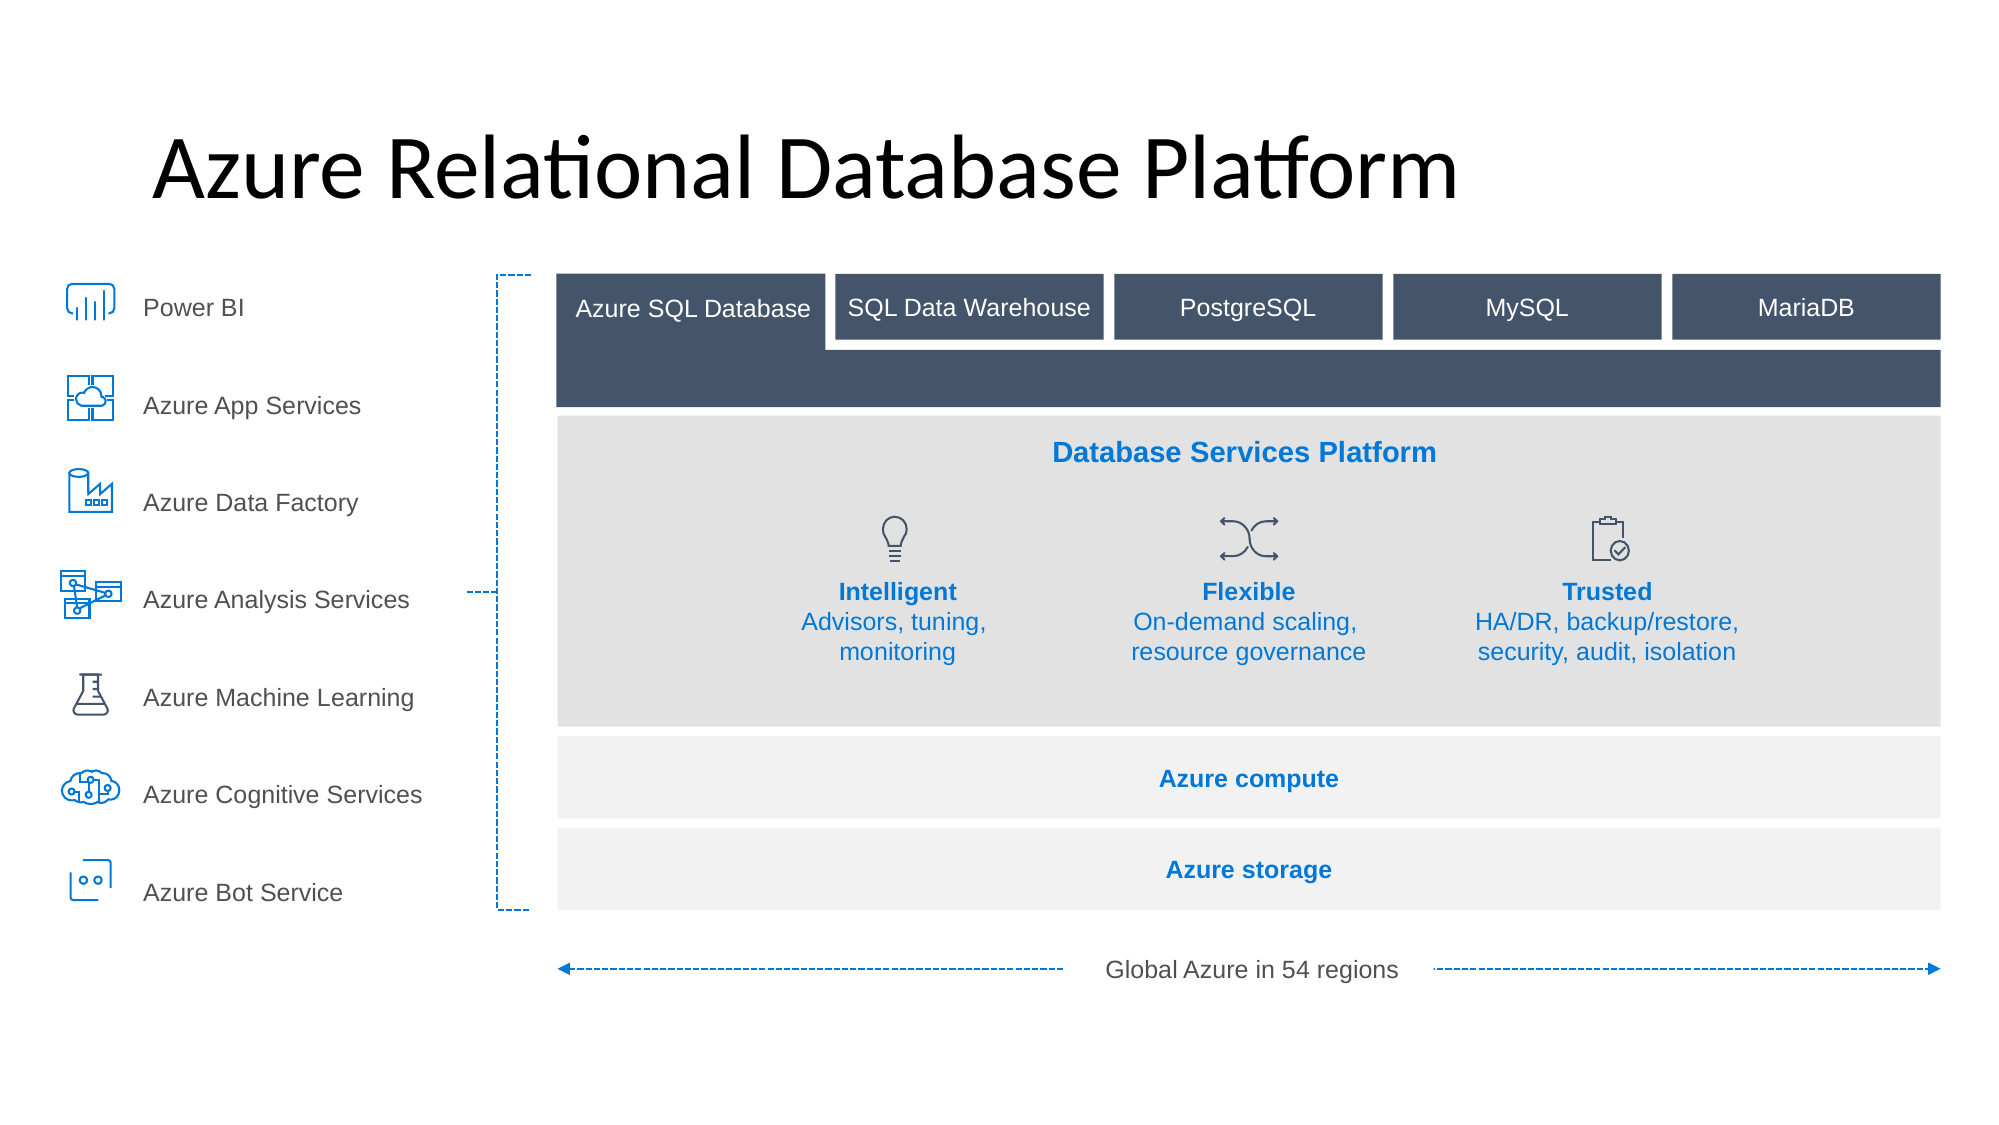

# Azure Relational Database Platform
Power BI
Azure App Services
Azure Data Factory
Azure Analysis Services
Azure Machine Learning
Azure Cognitive Services
Azure Bot Service
Azure SQL Database
SQL Data Warehouse
PostgreSQL
MySQL
MariaDB

Database Services Platform

Intelligent
Advisors, tuning,
monitoring
Flexible
On-demand scaling,
resource governance
Trusted
HA/DR, backup/restore, security, audit, isolation

Azure compute

Azure storage

 Global Azure in 54 regions